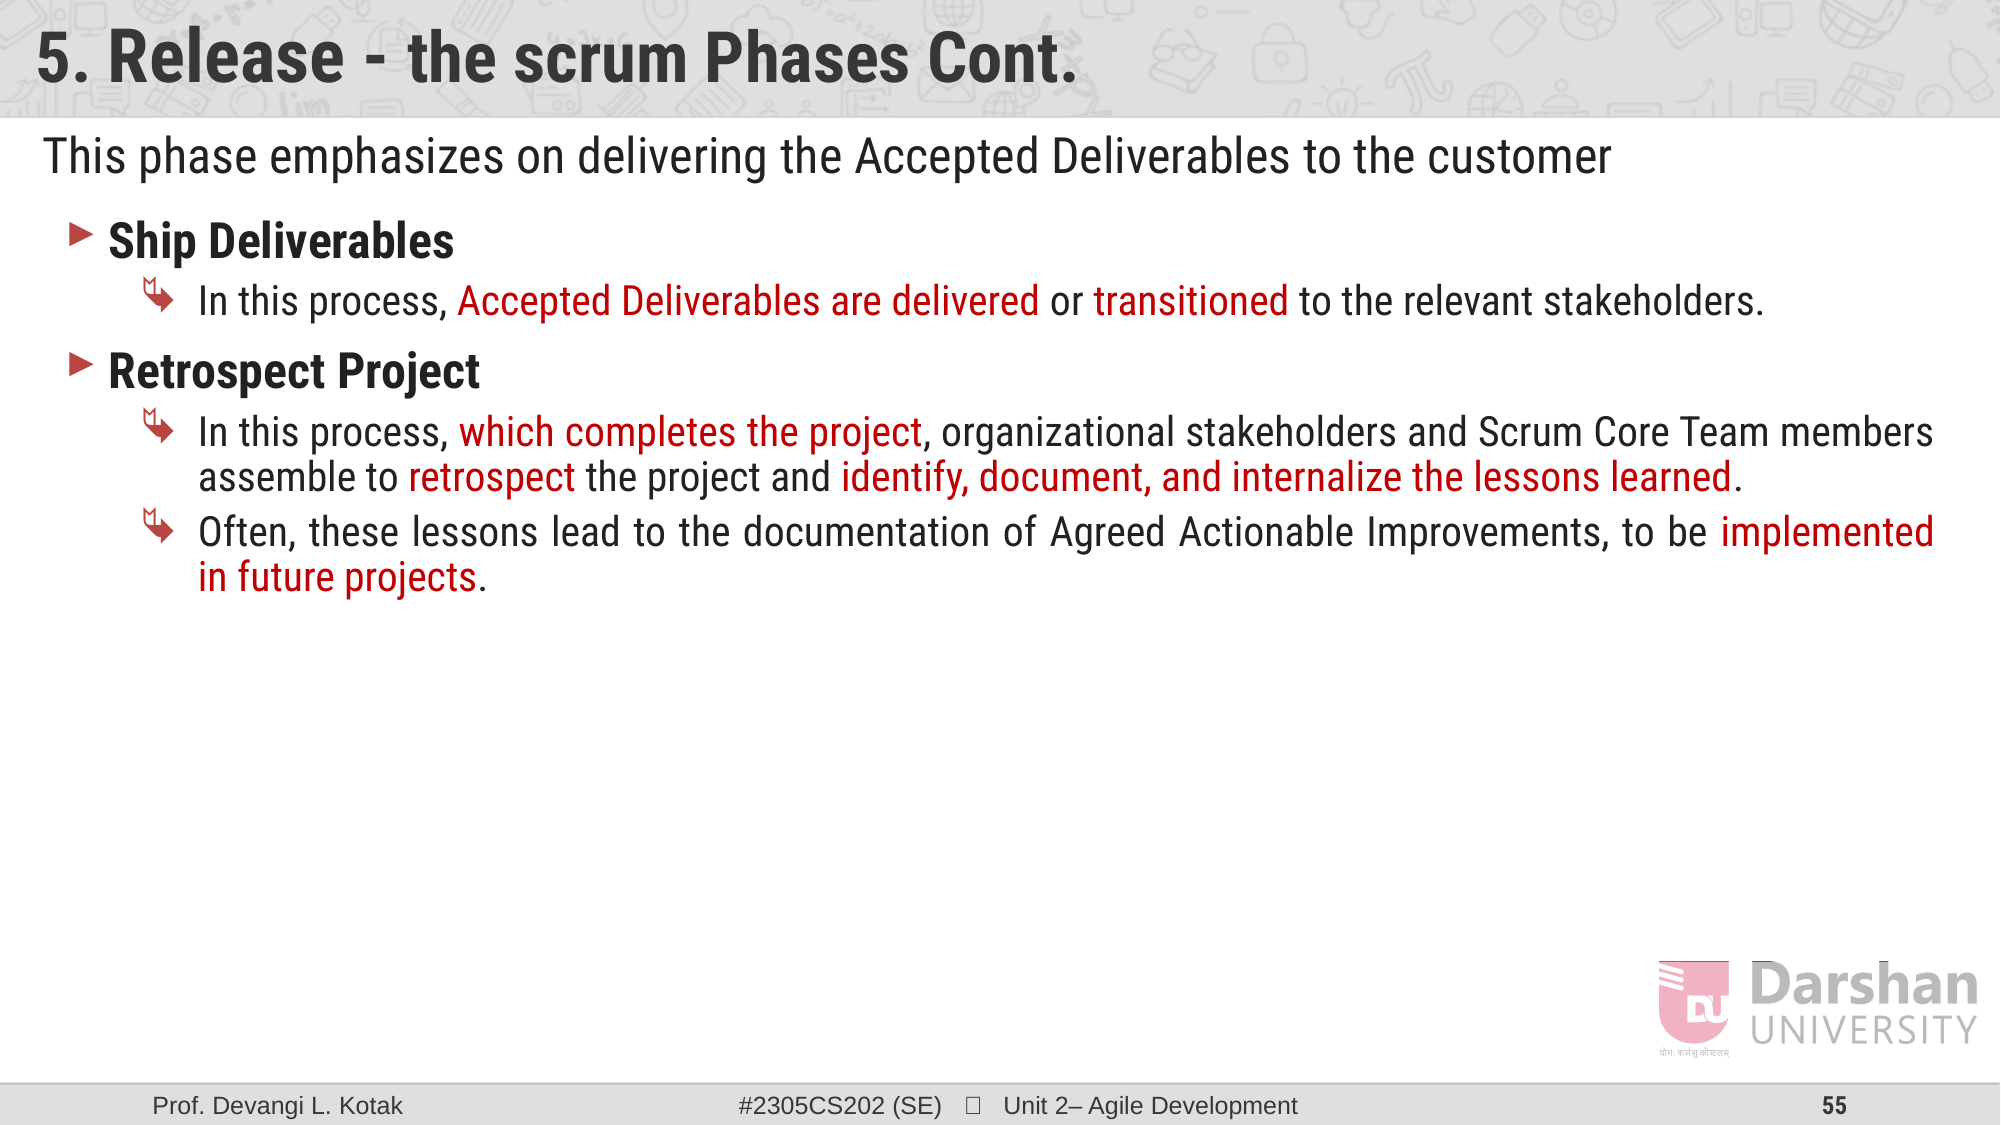

# 5. Release - the scrum Phases Cont.
This phase emphasizes on delivering the Accepted Deliverables to the customer
Ship Deliverables
In this process, Accepted Deliverables are delivered or transitioned to the relevant stakeholders.
Retrospect Project
In this process, which completes the project, organizational stakeholders and Scrum Core Team members assemble to retrospect the project and identify, document, and internalize the lessons learned.
Often, these lessons lead to the documentation of Agreed Actionable Improvements, to be implemented in future projects.